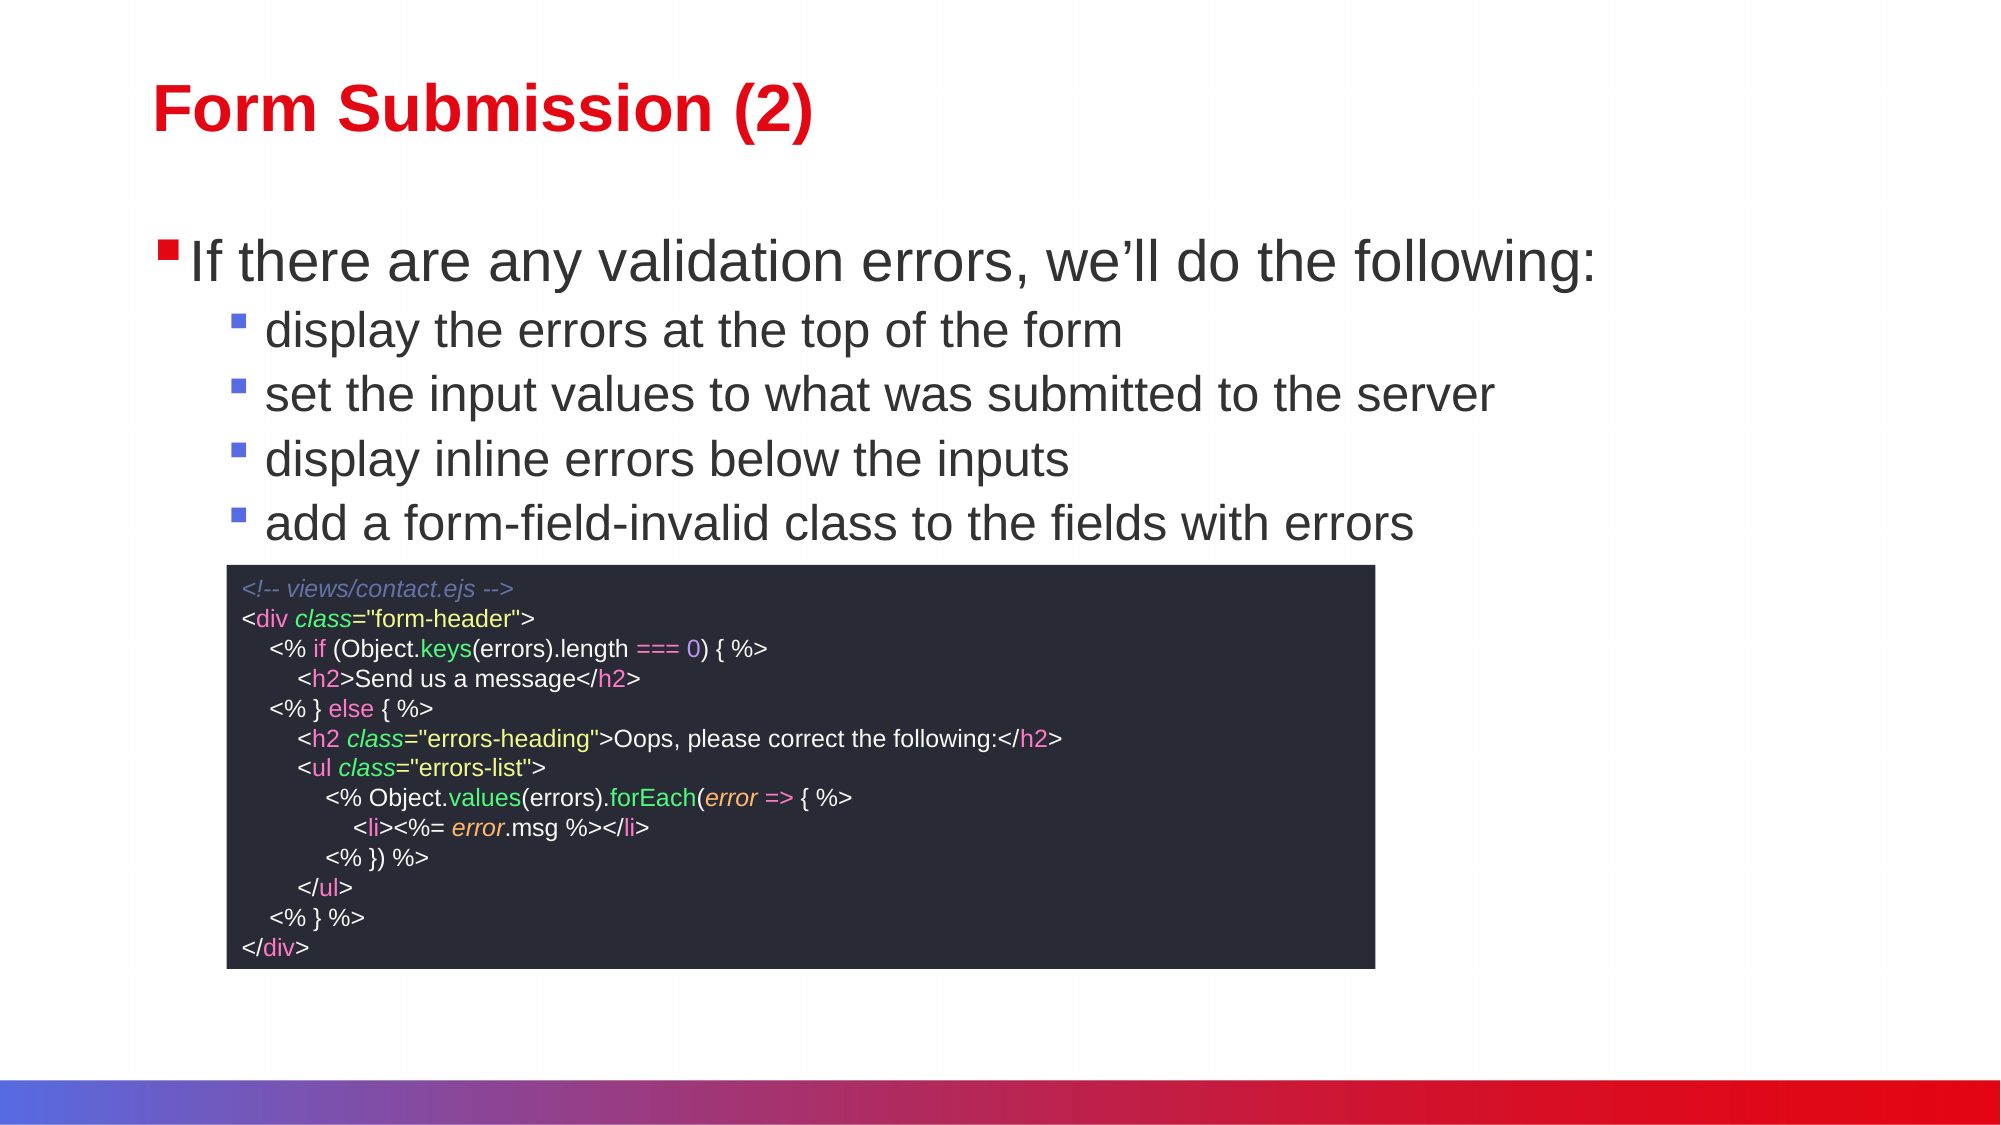

# Form Submission (2)
If there are any validation errors, we’ll do the following:
display the errors at the top of the form
set the input values to what was submitted to the server
display inline errors below the inputs
add a form-field-invalid class to the fields with errors

<!-- views/contact.ejs -->
<div class="form-header">
    <% if (Object.keys(errors).length === 0) { %>
        <h2>Send us a message</h2>
    <% } else { %>
        <h2 class="errors-heading">Oops, please correct the following:</h2>
        <ul class="errors-list">
            <% Object.values(errors).forEach(error => { %>
                <li><%= error.msg %></li>
            <% }) %>
        </ul>
    <% } %>
</div>